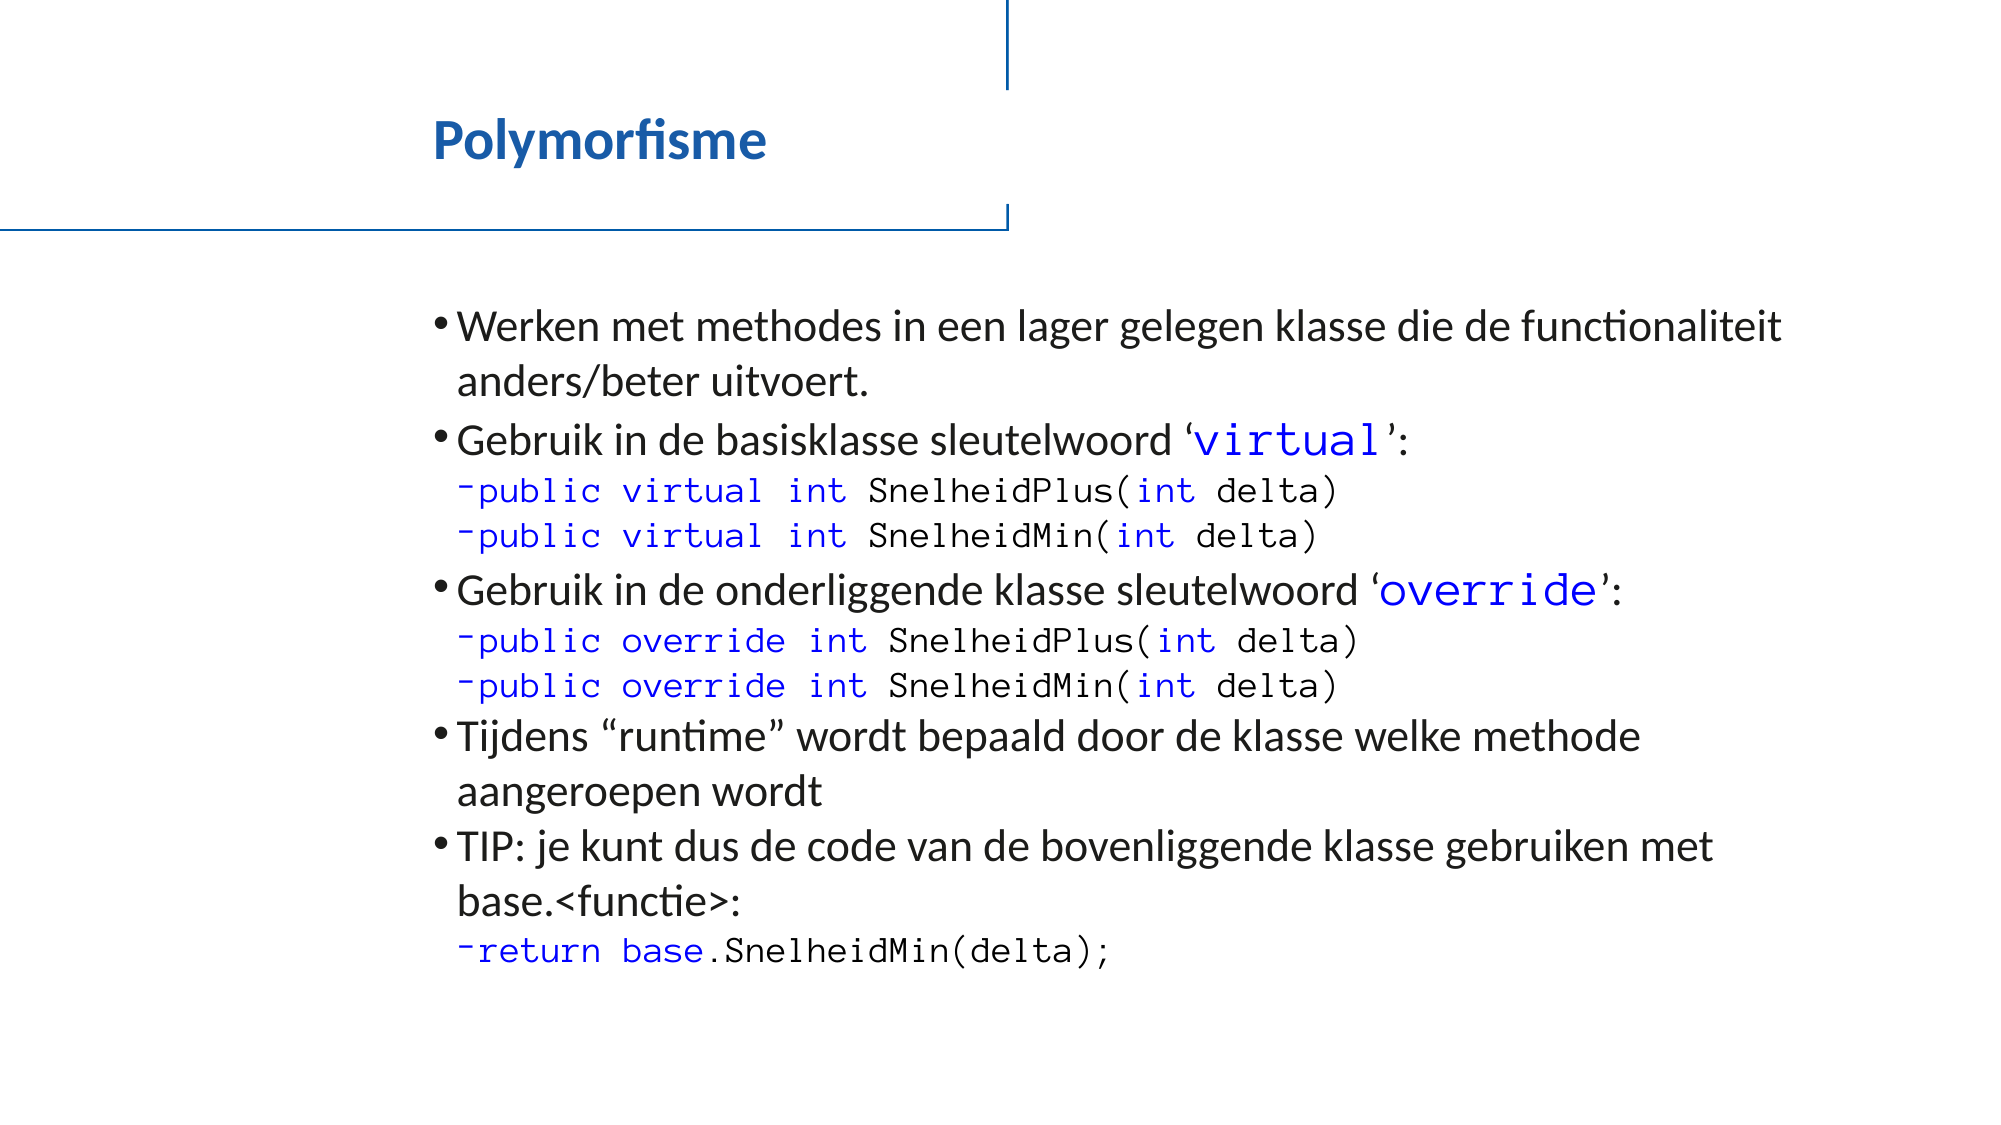

# Polymorfisme
Werken met methodes in een lager gelegen klasse die de functionaliteit anders/beter uitvoert.
Gebruik in de basisklasse sleutelwoord ‘virtual’:
public virtual int SnelheidPlus(int delta)
public virtual int SnelheidMin(int delta)
Gebruik in de onderliggende klasse sleutelwoord ‘override’:
public override int SnelheidPlus(int delta)
public override int SnelheidMin(int delta)
Tijdens “runtime” wordt bepaald door de klasse welke methode aangeroepen wordt
TIP: je kunt dus de code van de bovenliggende klasse gebruiken met base.<functie>:
return base.SnelheidMin(delta);